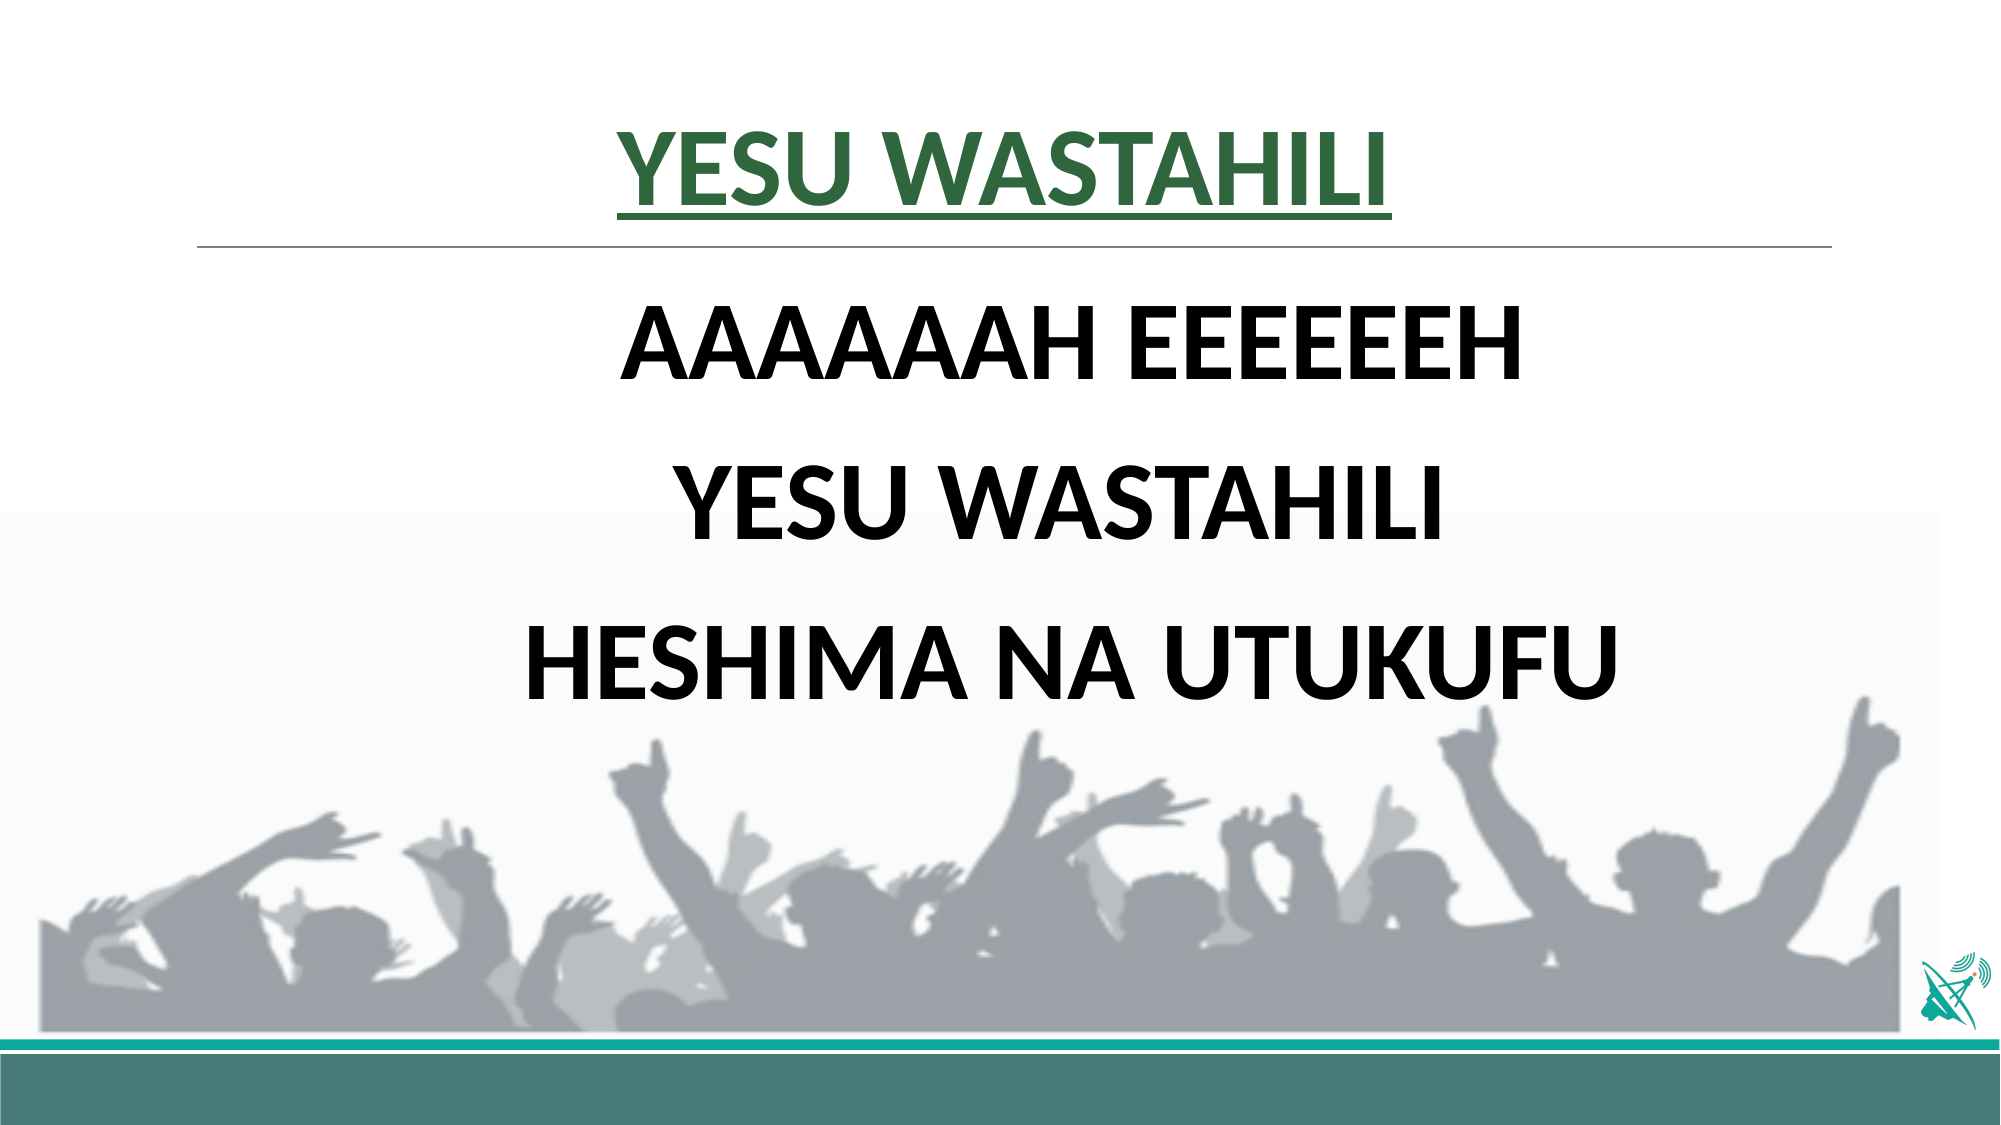

# YESU WASTAHILI
AAAAAAH EEEEEEH
YESU WASTAHILI
HESHIMA NA UTUKUFU